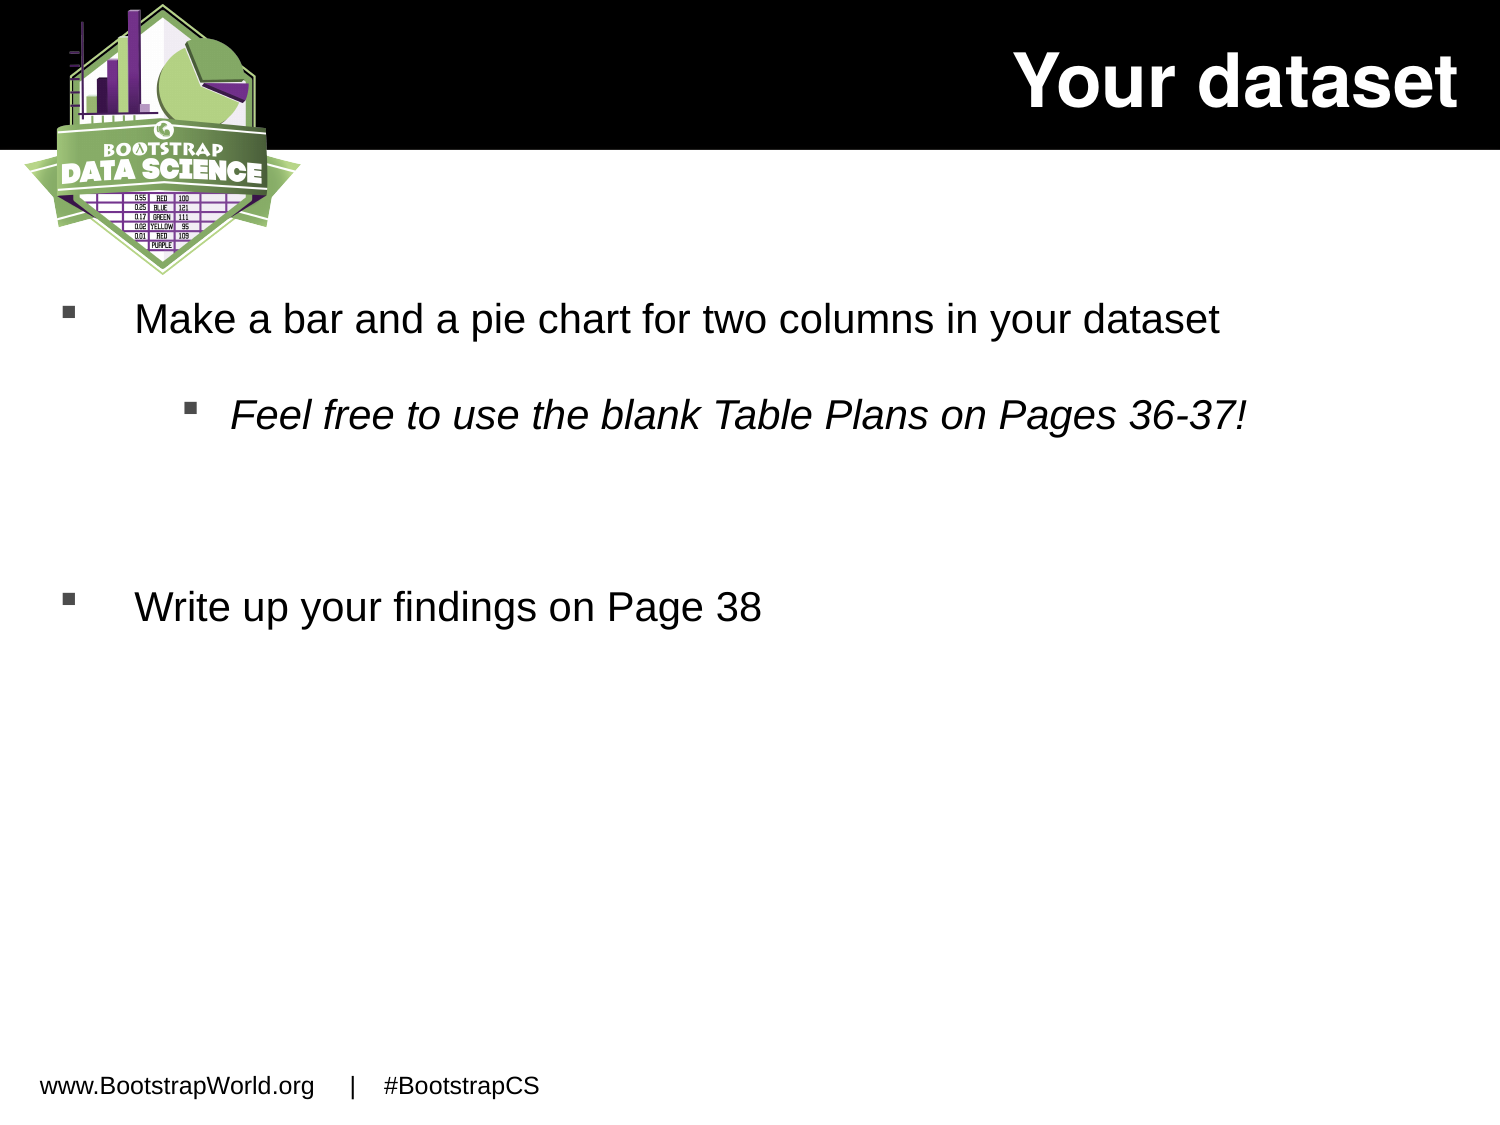

Your dataset
Make a bar and a pie chart for two columns in your dataset
Feel free to use the blank Table Plans on Pages 36-37!

Write up your findings on Page 38
www.BootstrapWorld.org     |    #BootstrapCS